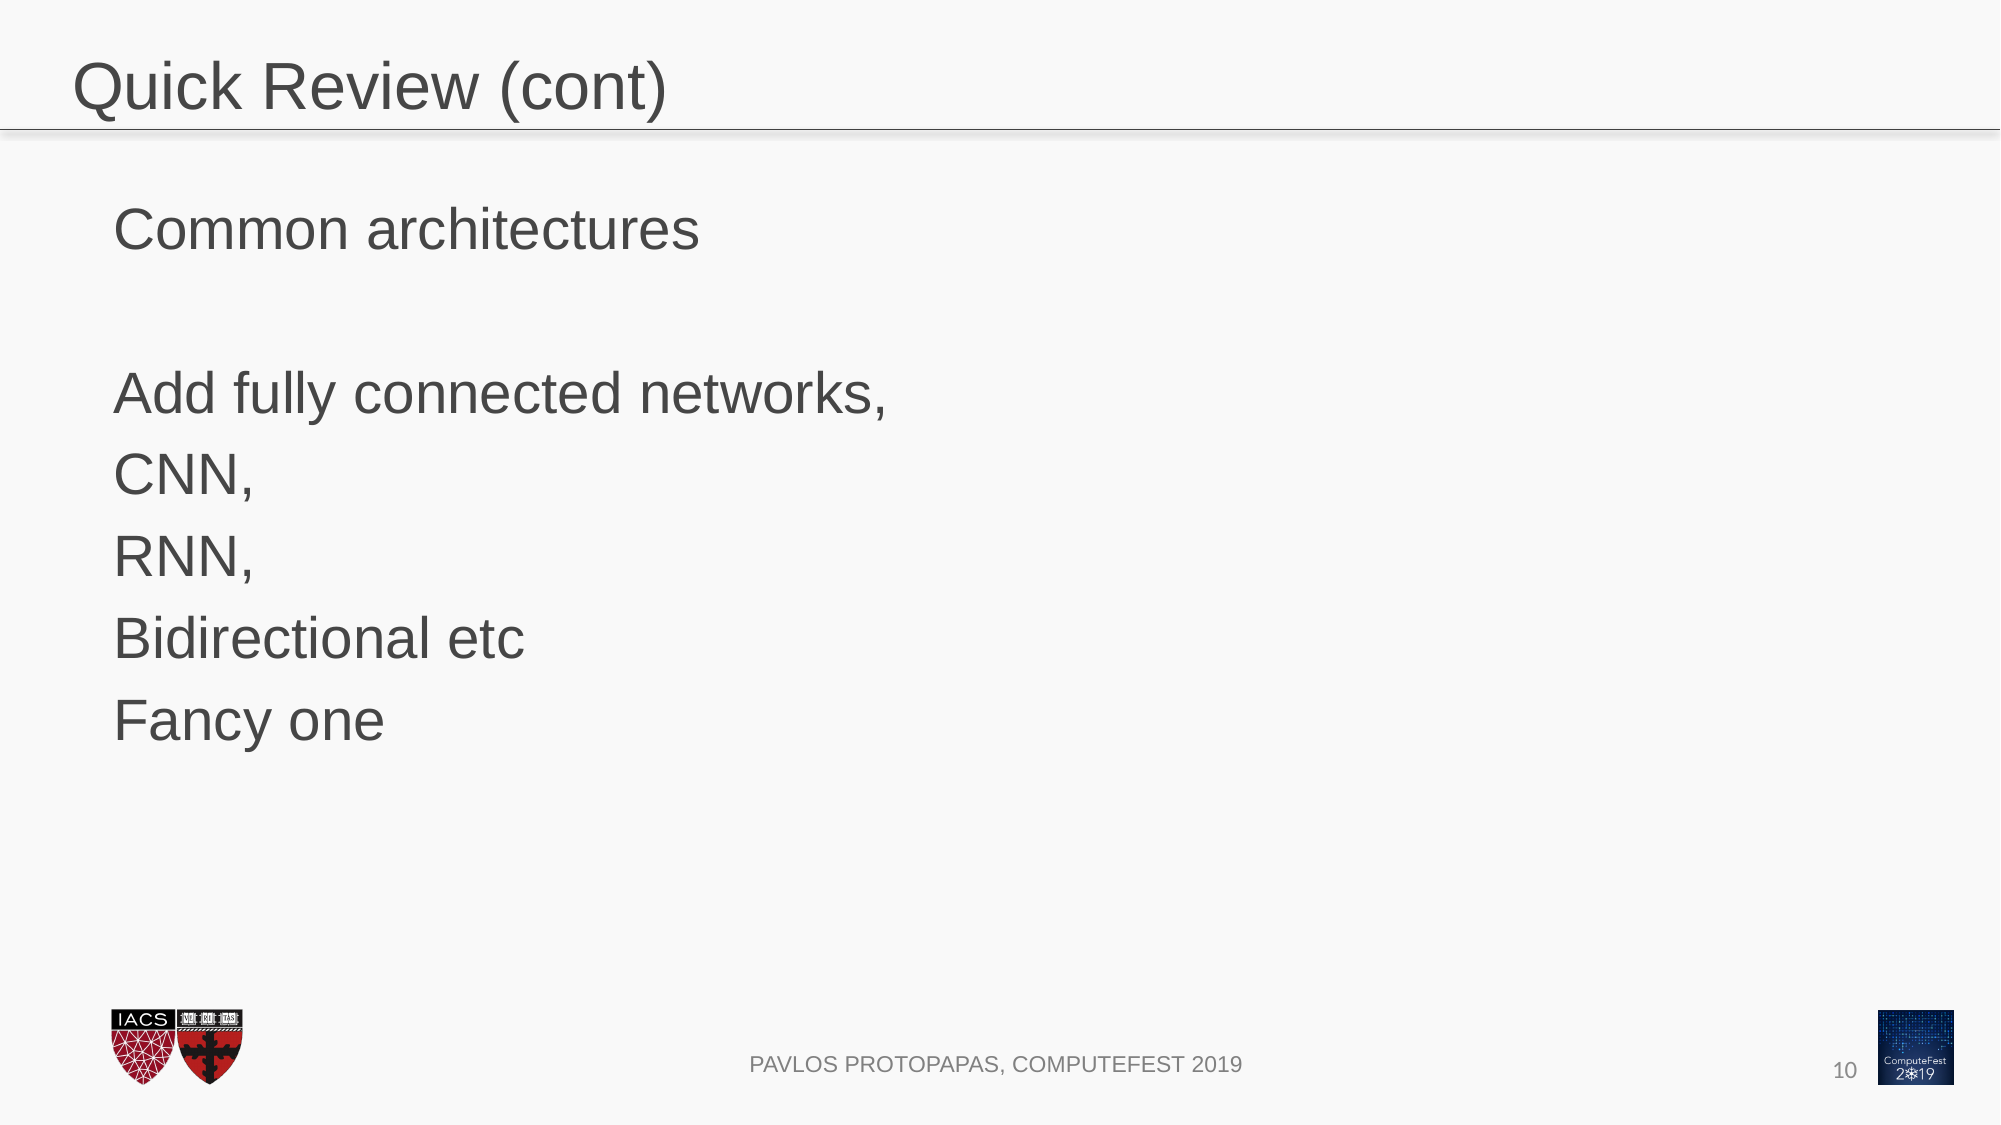

# Quick Review (cont)
Common architectures

Add fully connected networks,
CNN,
RNN,
Bidirectional etc
Fancy one
10